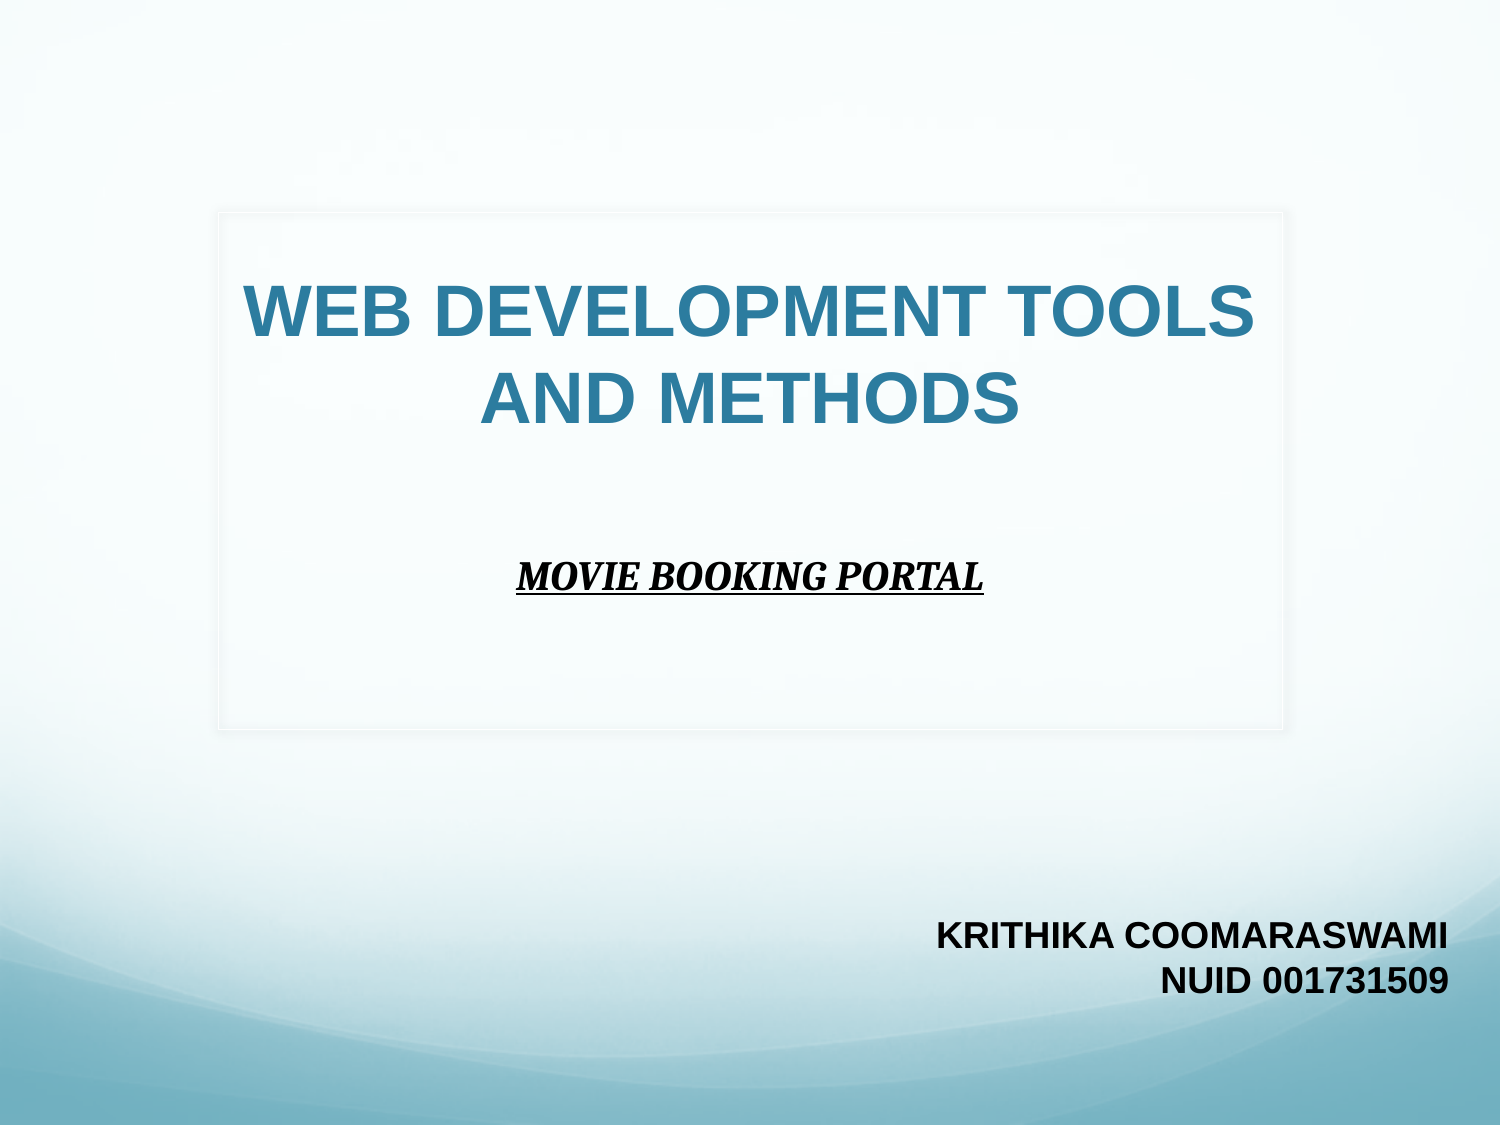

# WEB DEVELOPMENT TOOLS AND METHODS
MOVIE BOOKING PORTAL

KRITHIKA COOMARASWAMI
NUID 001731509